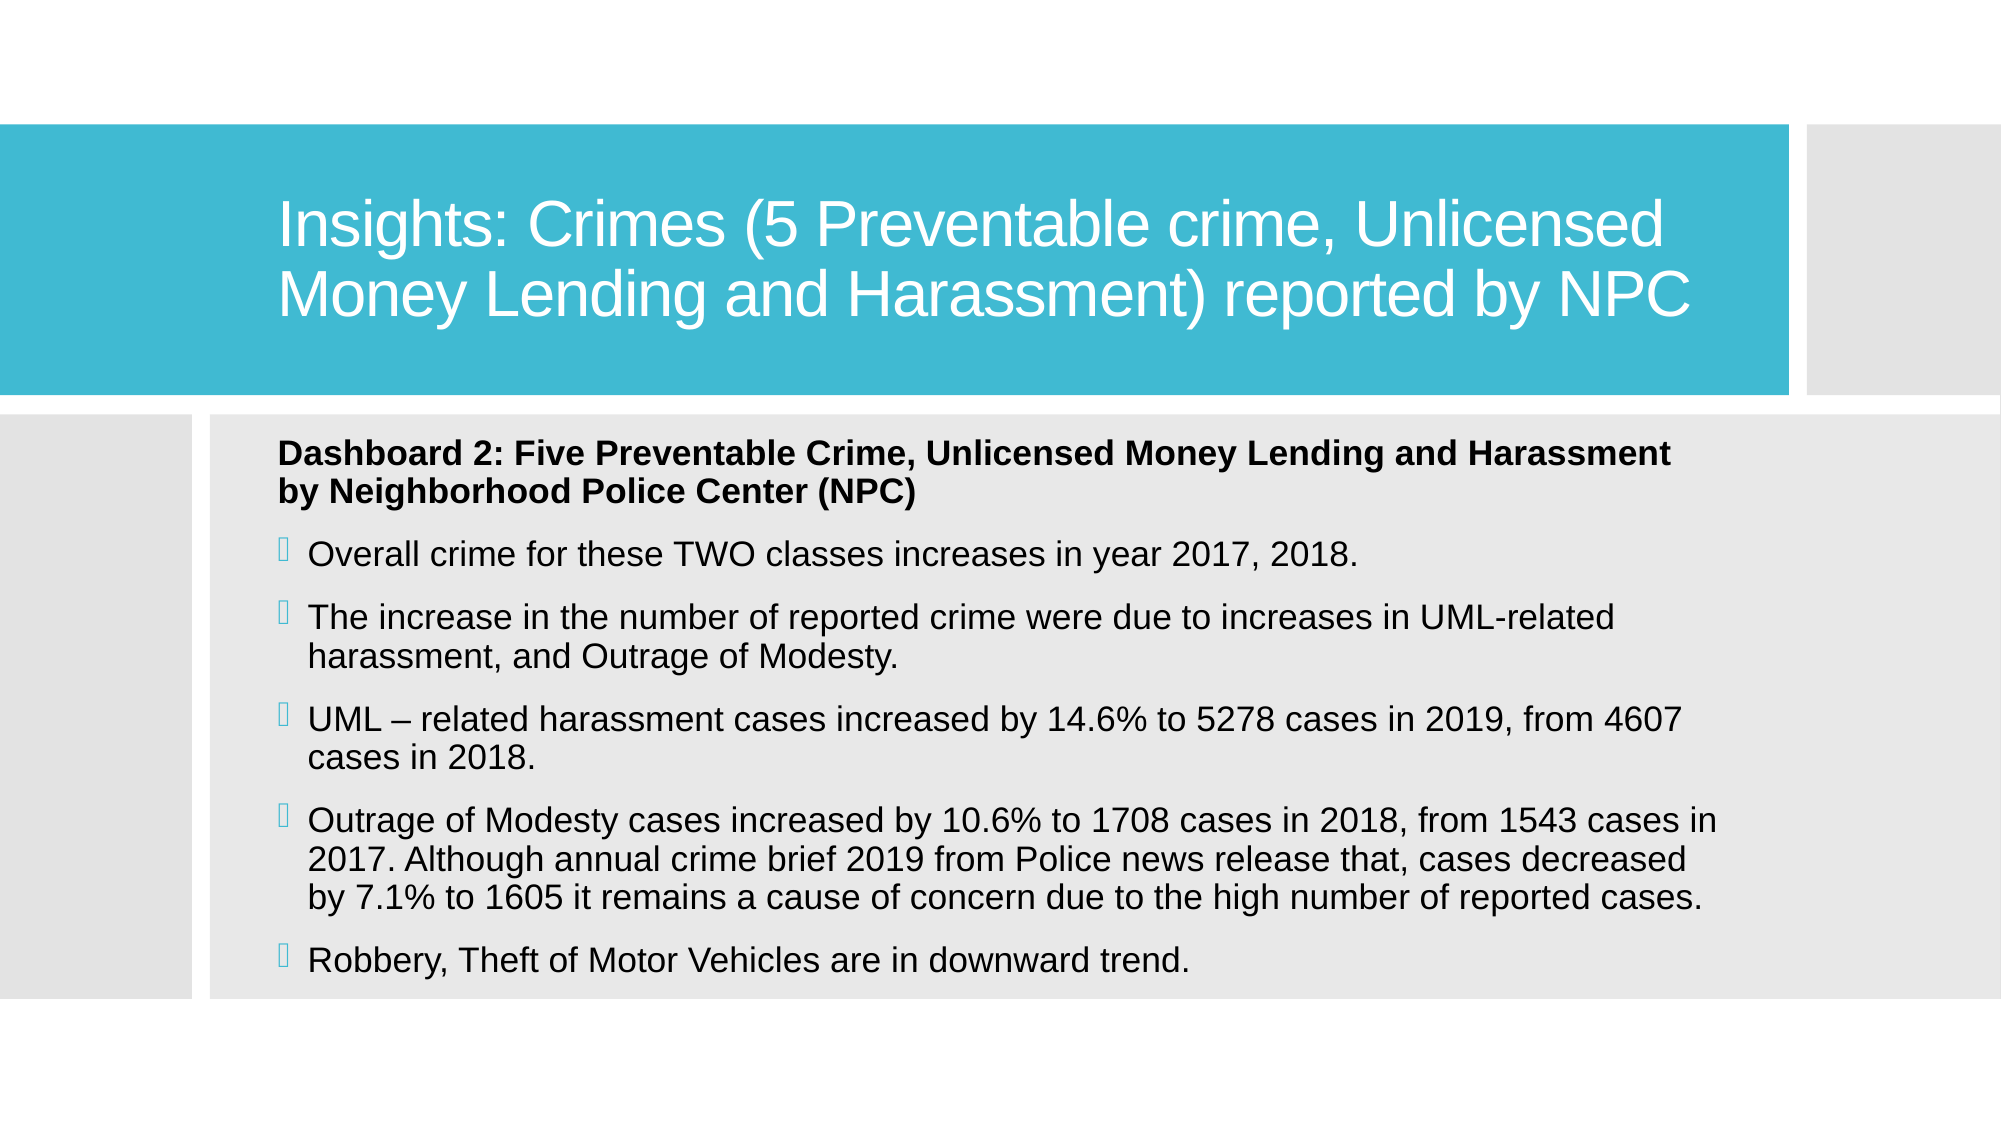

# Insights: Crimes (5 Preventable crime, Unlicensed Money Lending and Harassment) reported by NPC

Dashboard 2: Five Preventable Crime, Unlicensed Money Lending and Harassment by Neighborhood Police Center (NPC)
Overall crime for these TWO classes increases in year 2017, 2018.
The increase in the number of reported crime were due to increases in UML-related harassment, and Outrage of Modesty.
UML – related harassment cases increased by 14.6% to 5278 cases in 2019, from 4607 cases in 2018.
Outrage of Modesty cases increased by 10.6% to 1708 cases in 2018, from 1543 cases in 2017. Although annual crime brief 2019 from Police news release that, cases decreased by 7.1% to 1605 it remains a cause of concern due to the high number of reported cases.
Robbery, Theft of Motor Vehicles are in downward trend.